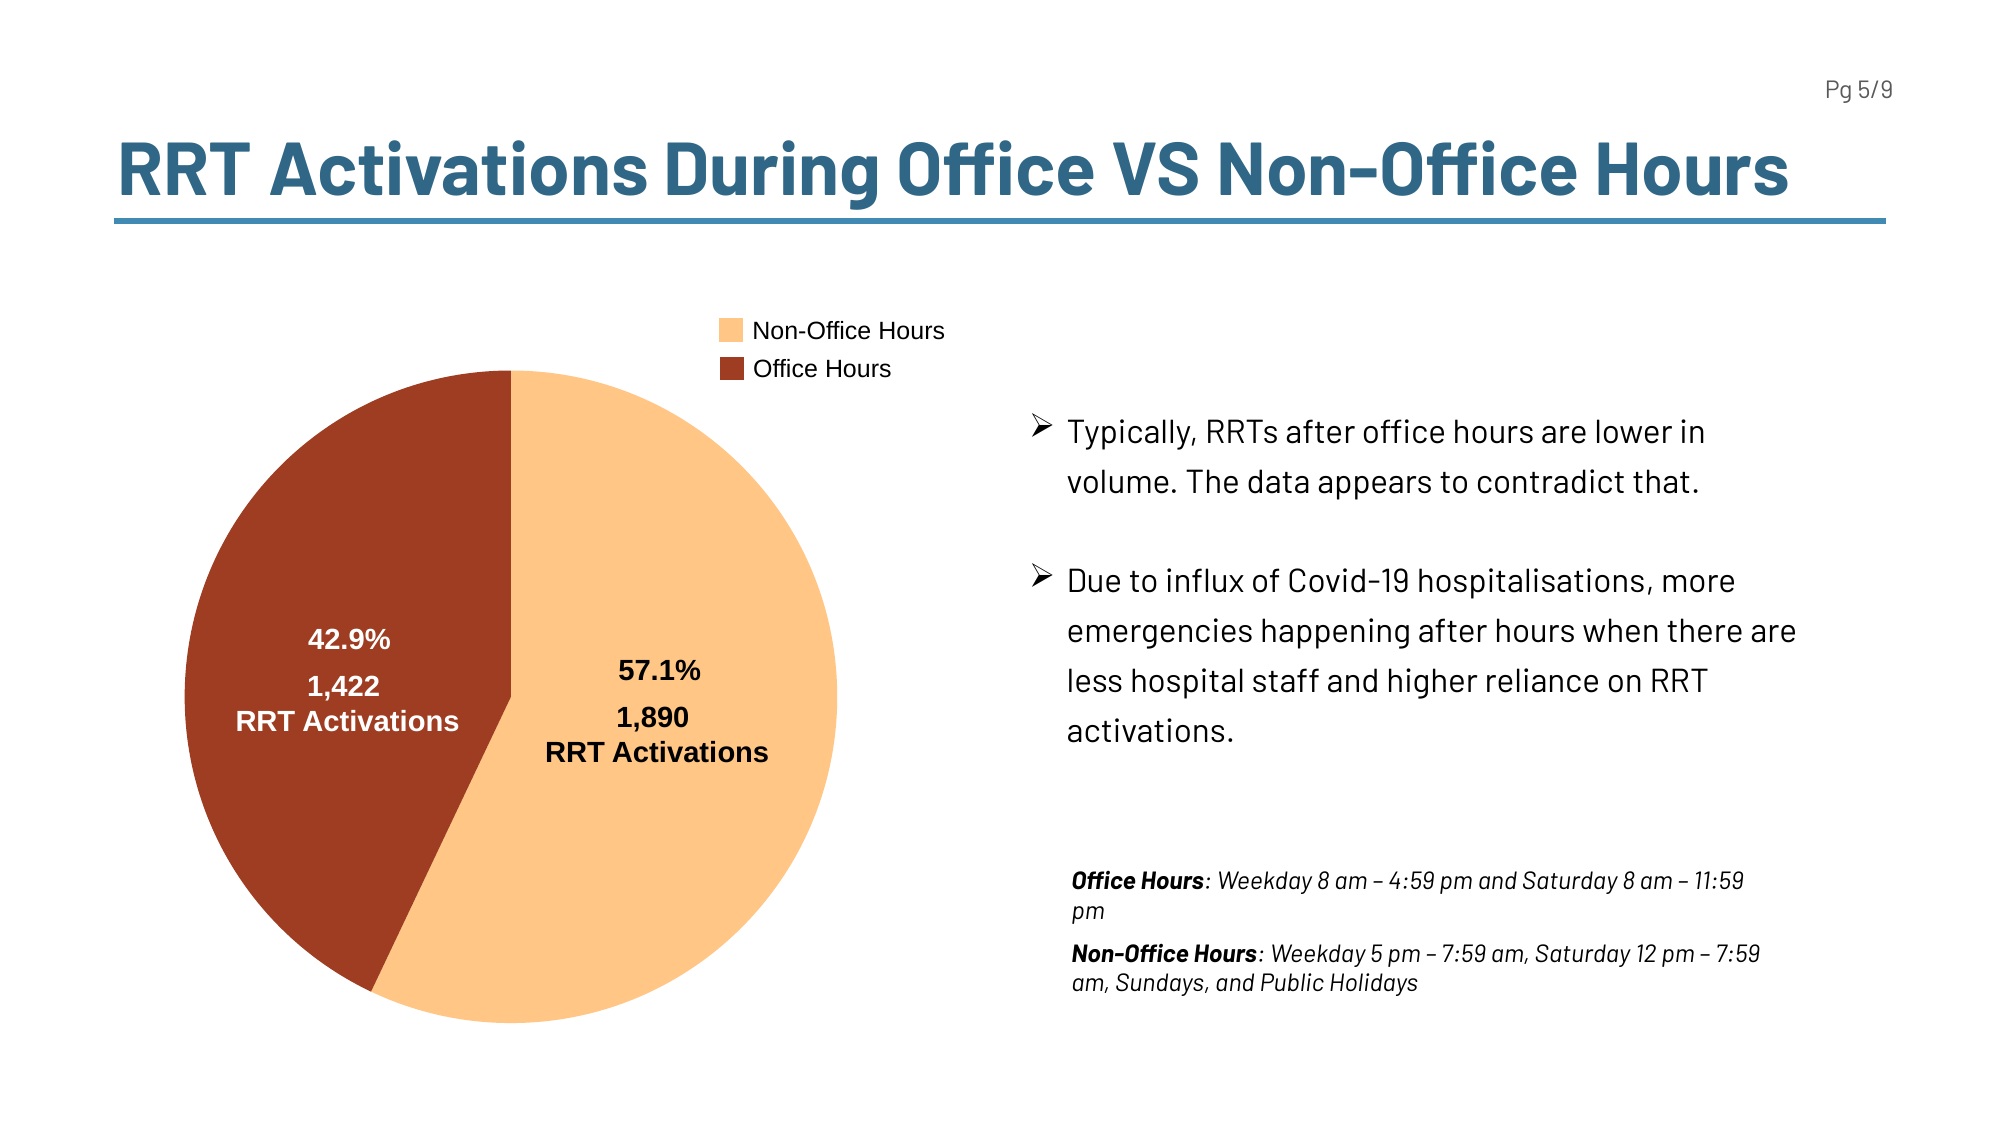

RRT Activations During Office VS Non-Office Hours
Non-Office Hours

Office Hours

42.9%
57.1%
1,422
RRT Activations
1,890
RRT Activations
Typically, RRTs after office hours are lower in volume. The data appears to contradict that.
Due to influx of Covid-19 hospitalisations, more emergencies happening after hours when there are less hospital staff and higher reliance on RRT activations.
Office Hours: Weekday 8 am – 4:59 pm and Saturday 8 am – 11:59 pm
Non-Office Hours: Weekday 5 pm – 7:59 am, Saturday 12 pm – 7:59 am, Sundays, and Public Holidays